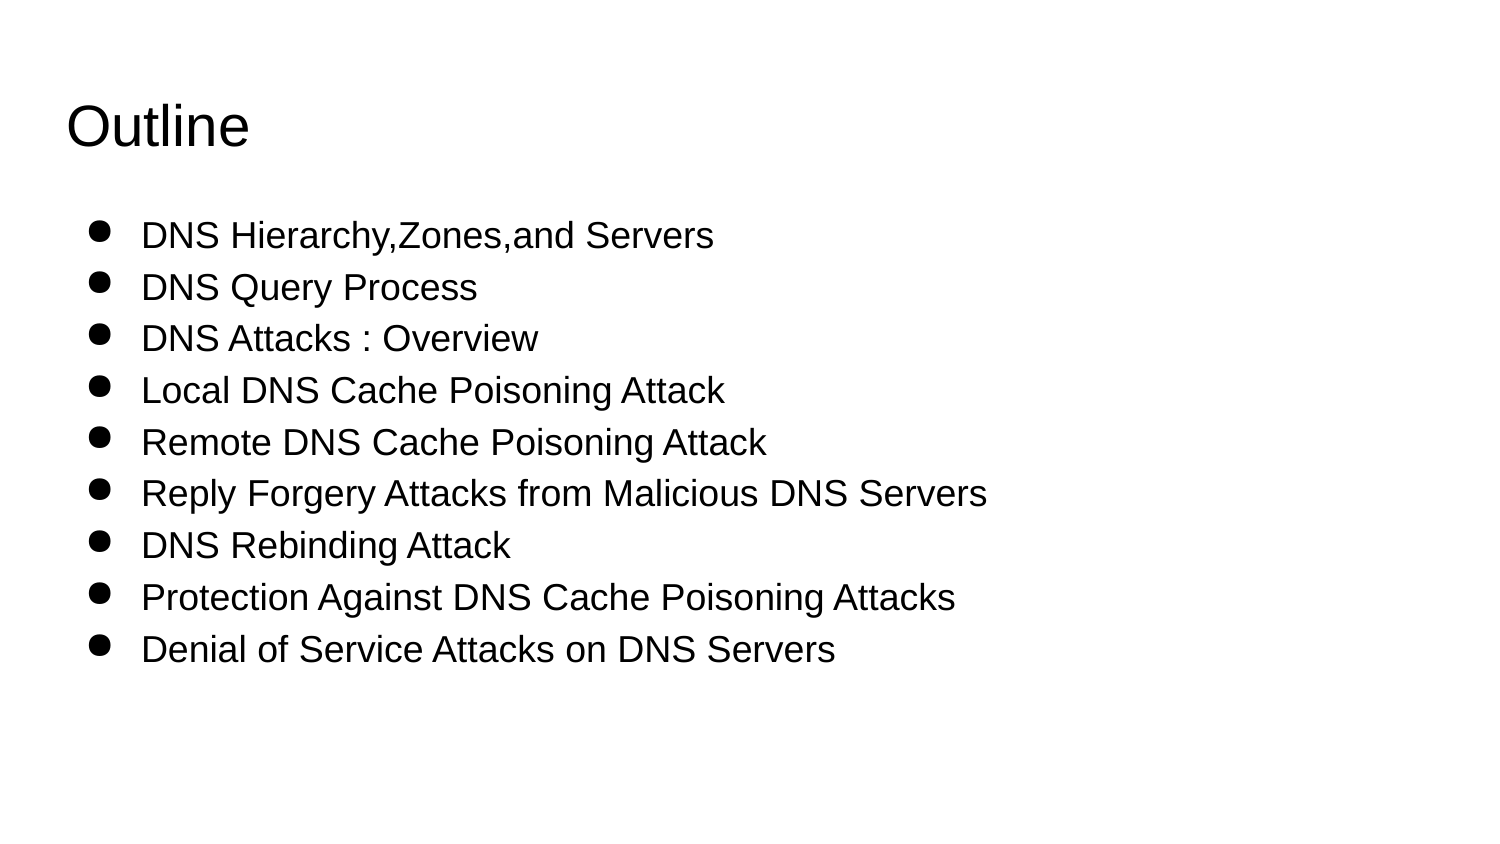

# Outline
DNS Hierarchy,Zones,and Servers
DNS Query Process
DNS Attacks : Overview
Local DNS Cache Poisoning Attack
Remote DNS Cache Poisoning Attack
Reply Forgery Attacks from Malicious DNS Servers
DNS Rebinding Attack
Protection Against DNS Cache Poisoning Attacks
Denial of Service Attacks on DNS Servers